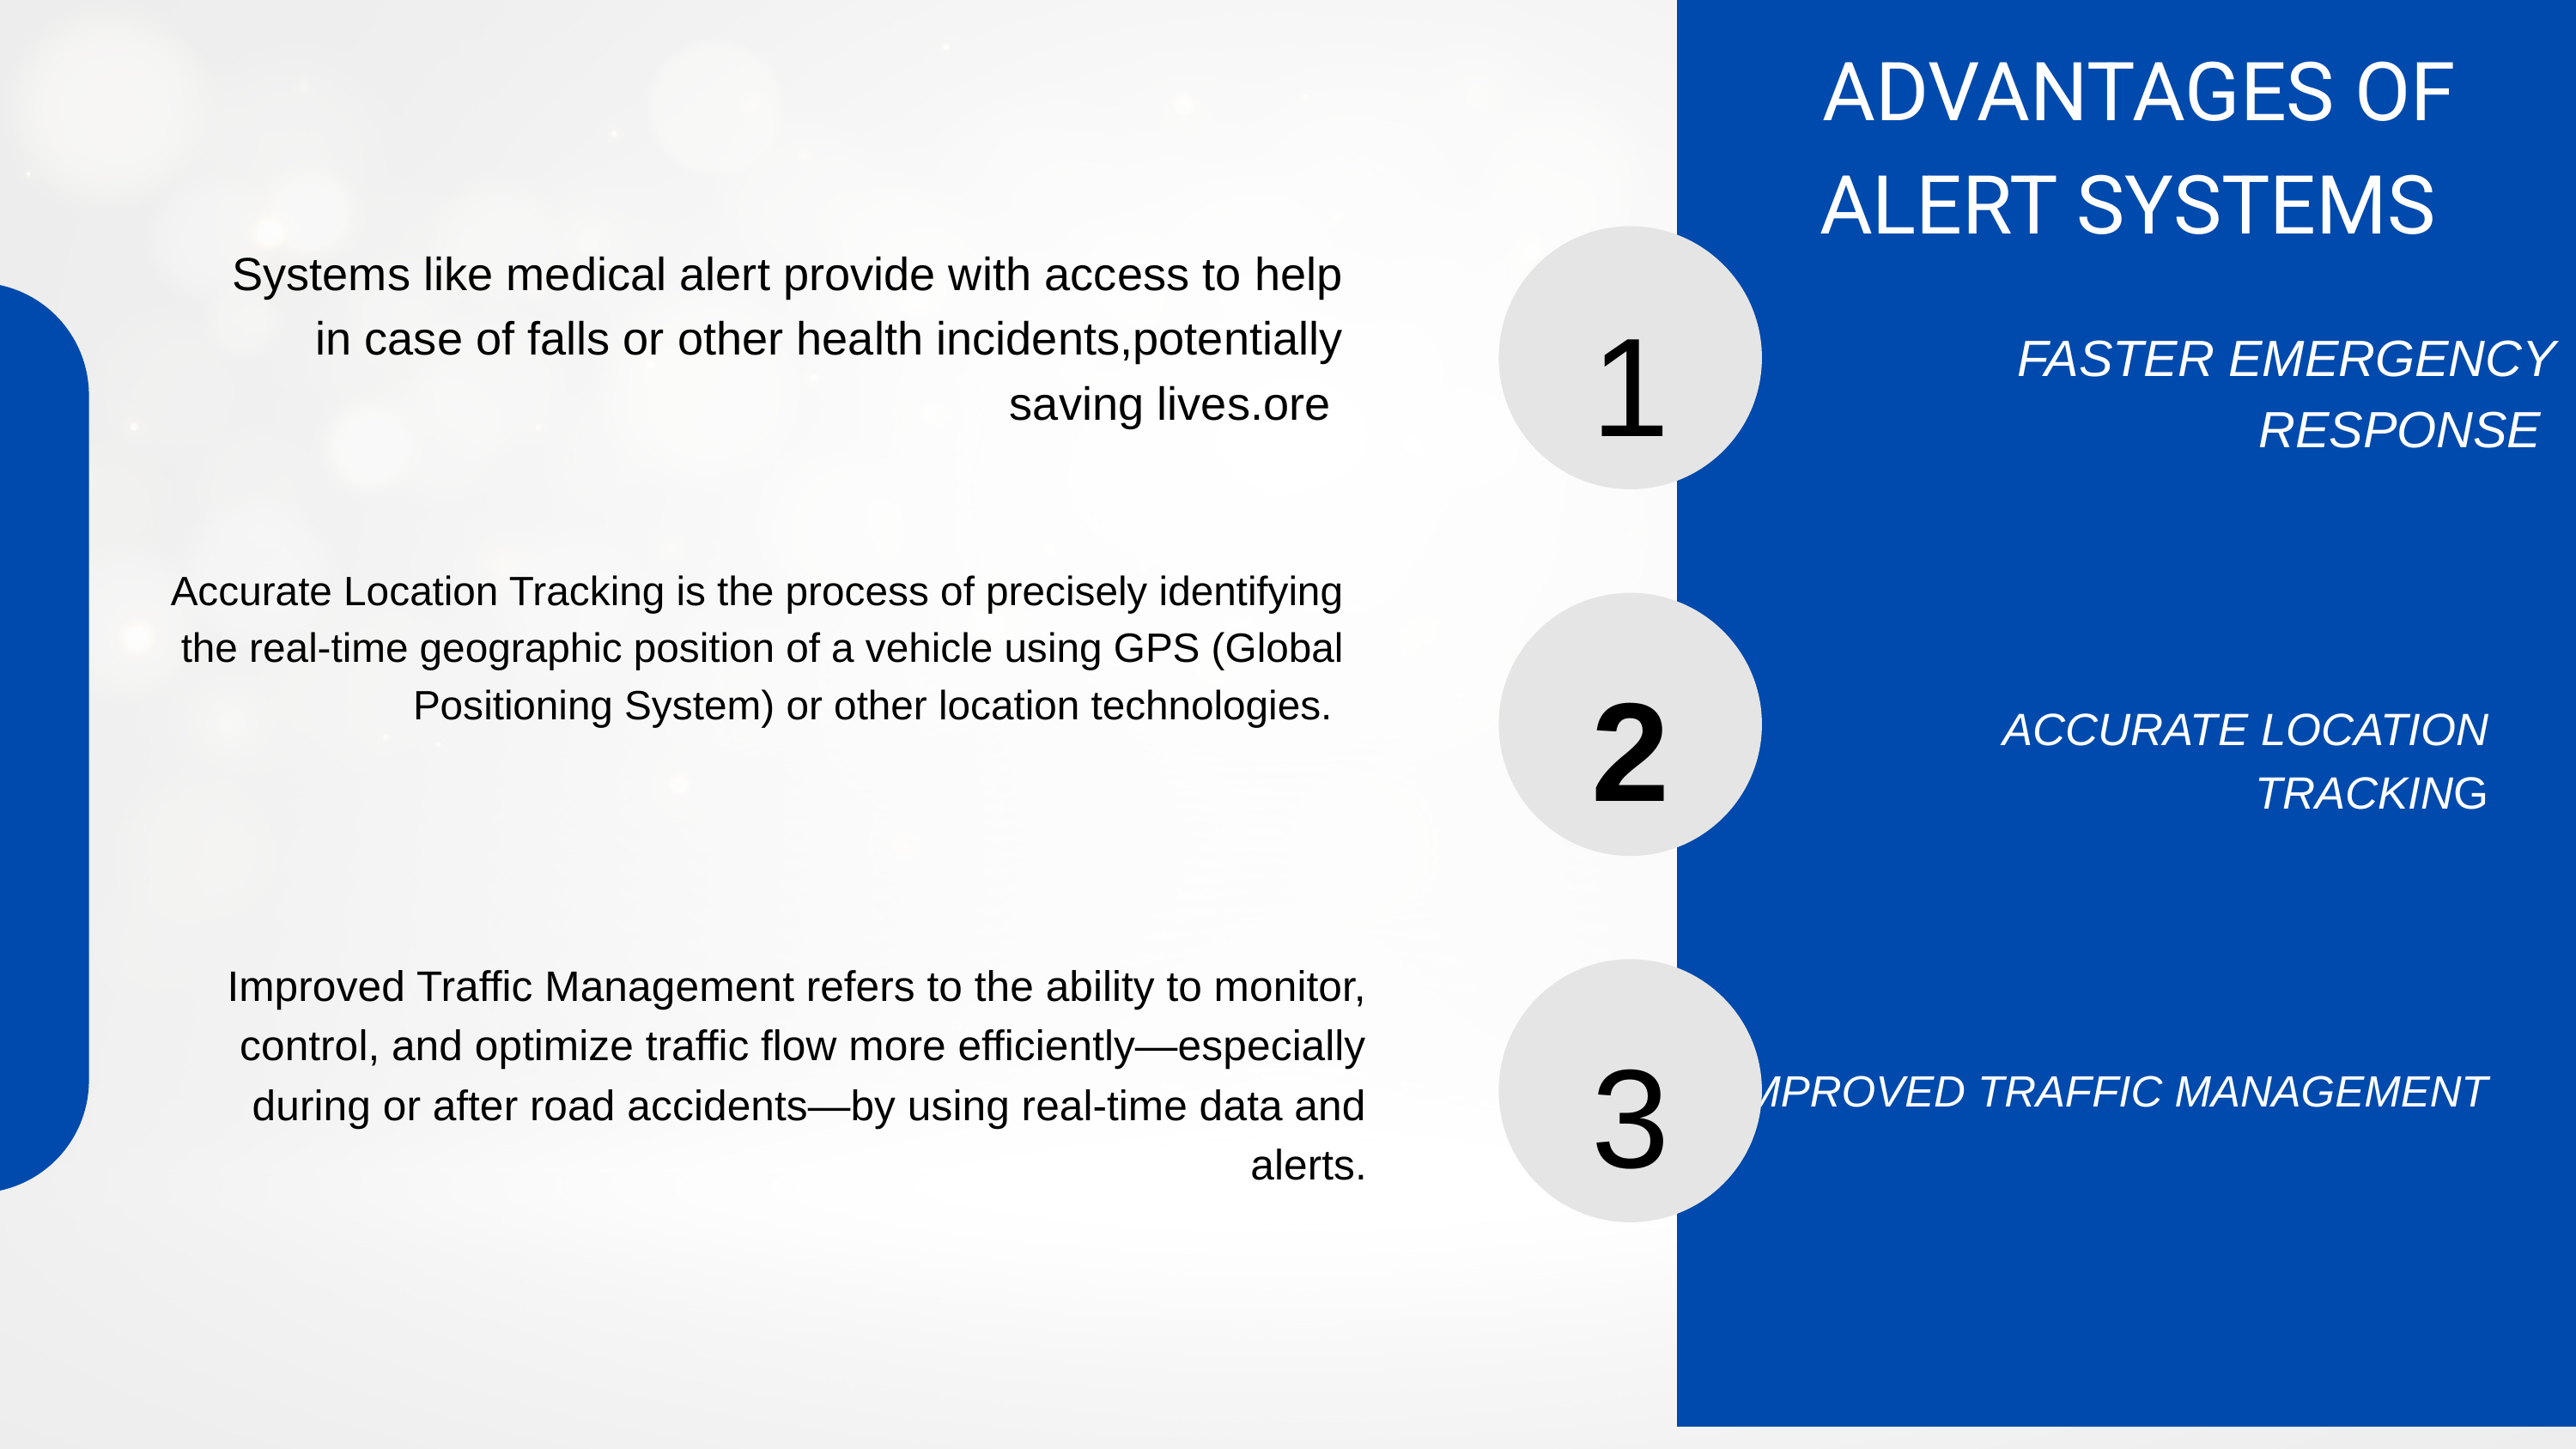

ADVANTAGES OF ALERT SYSTEMS

Systems like medical alert provide with access to help in case of falls or other health incidents,potentially saving lives.ore
1

FASTER EMERGENCY RESPONSE
Accurate Location Tracking is the process of precisely identifying the real-time geographic position of a vehicle using GPS (Global Positioning System) or other location technologies.

2
ACCURATE LOCATION TRACKING
Improved Traffic Management refers to the ability to monitor, control, and optimize traffic flow more efficiently—especially during or after road accidents—by using real-time data and alerts.

3
IMPROVED TRAFFIC MANAGEMENT